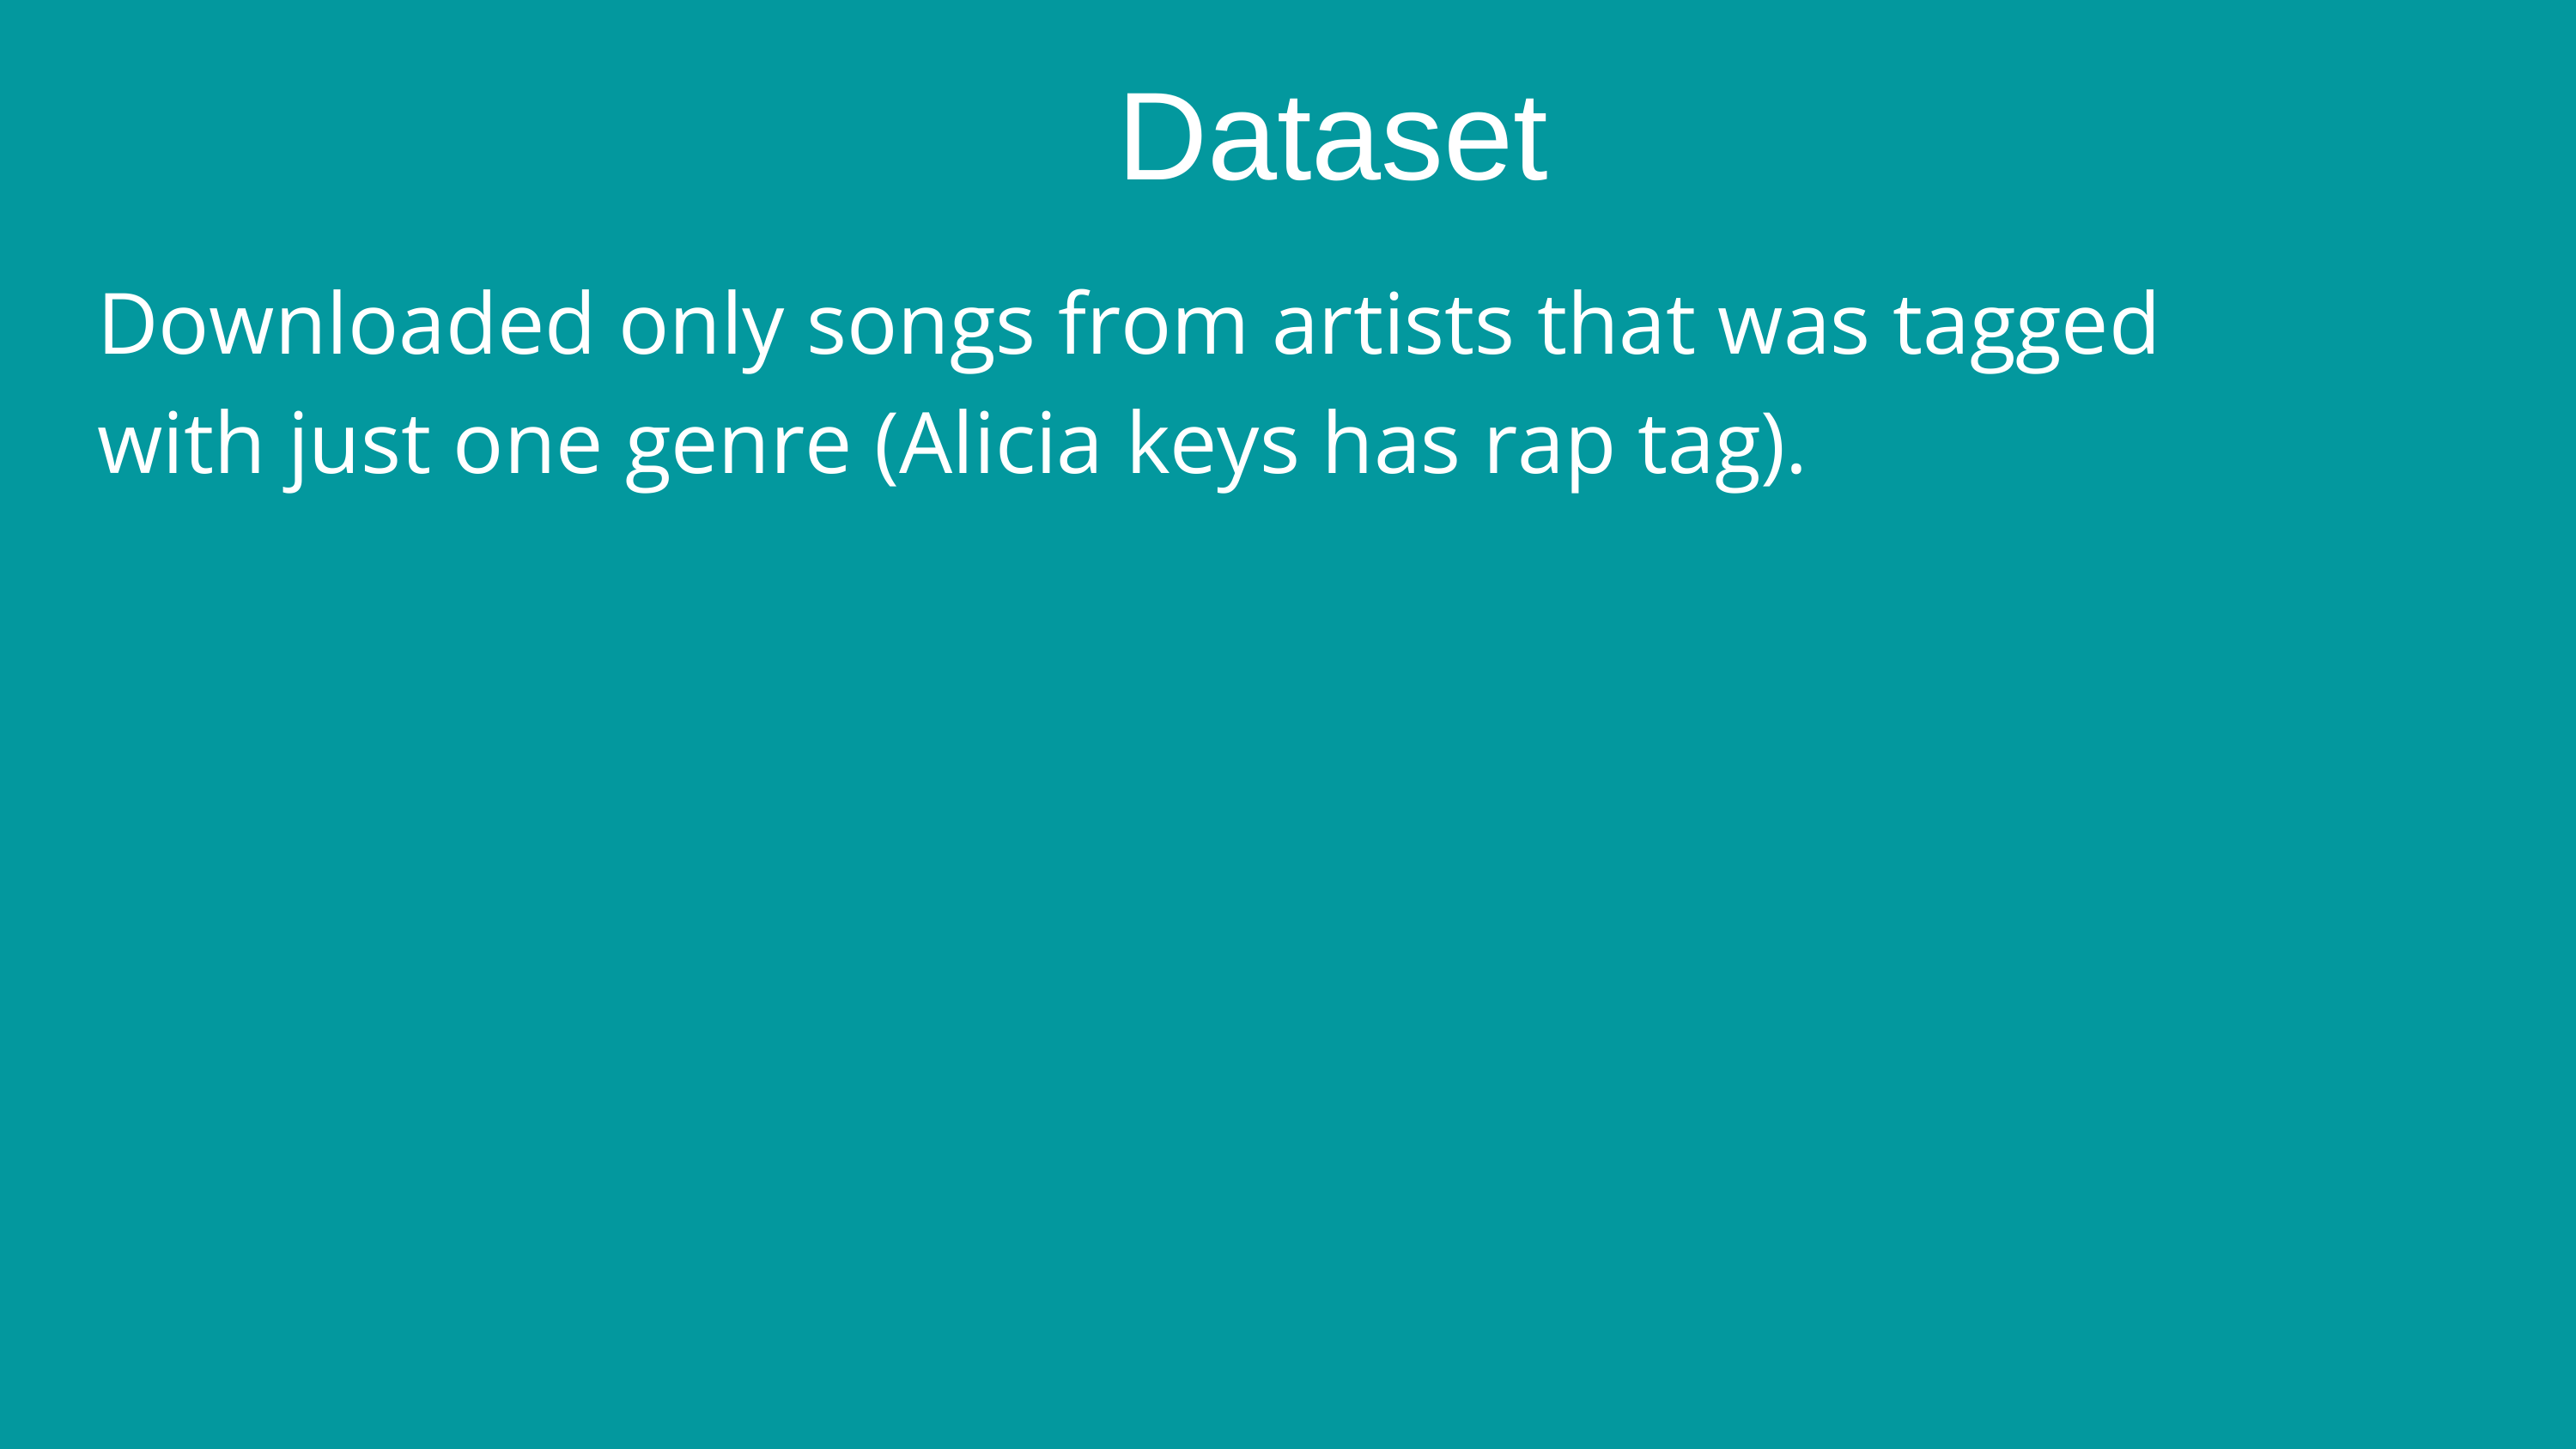

Dataset
Downloaded only songs from artists that was tagged with just one genre (Alicia keys has rap tag).